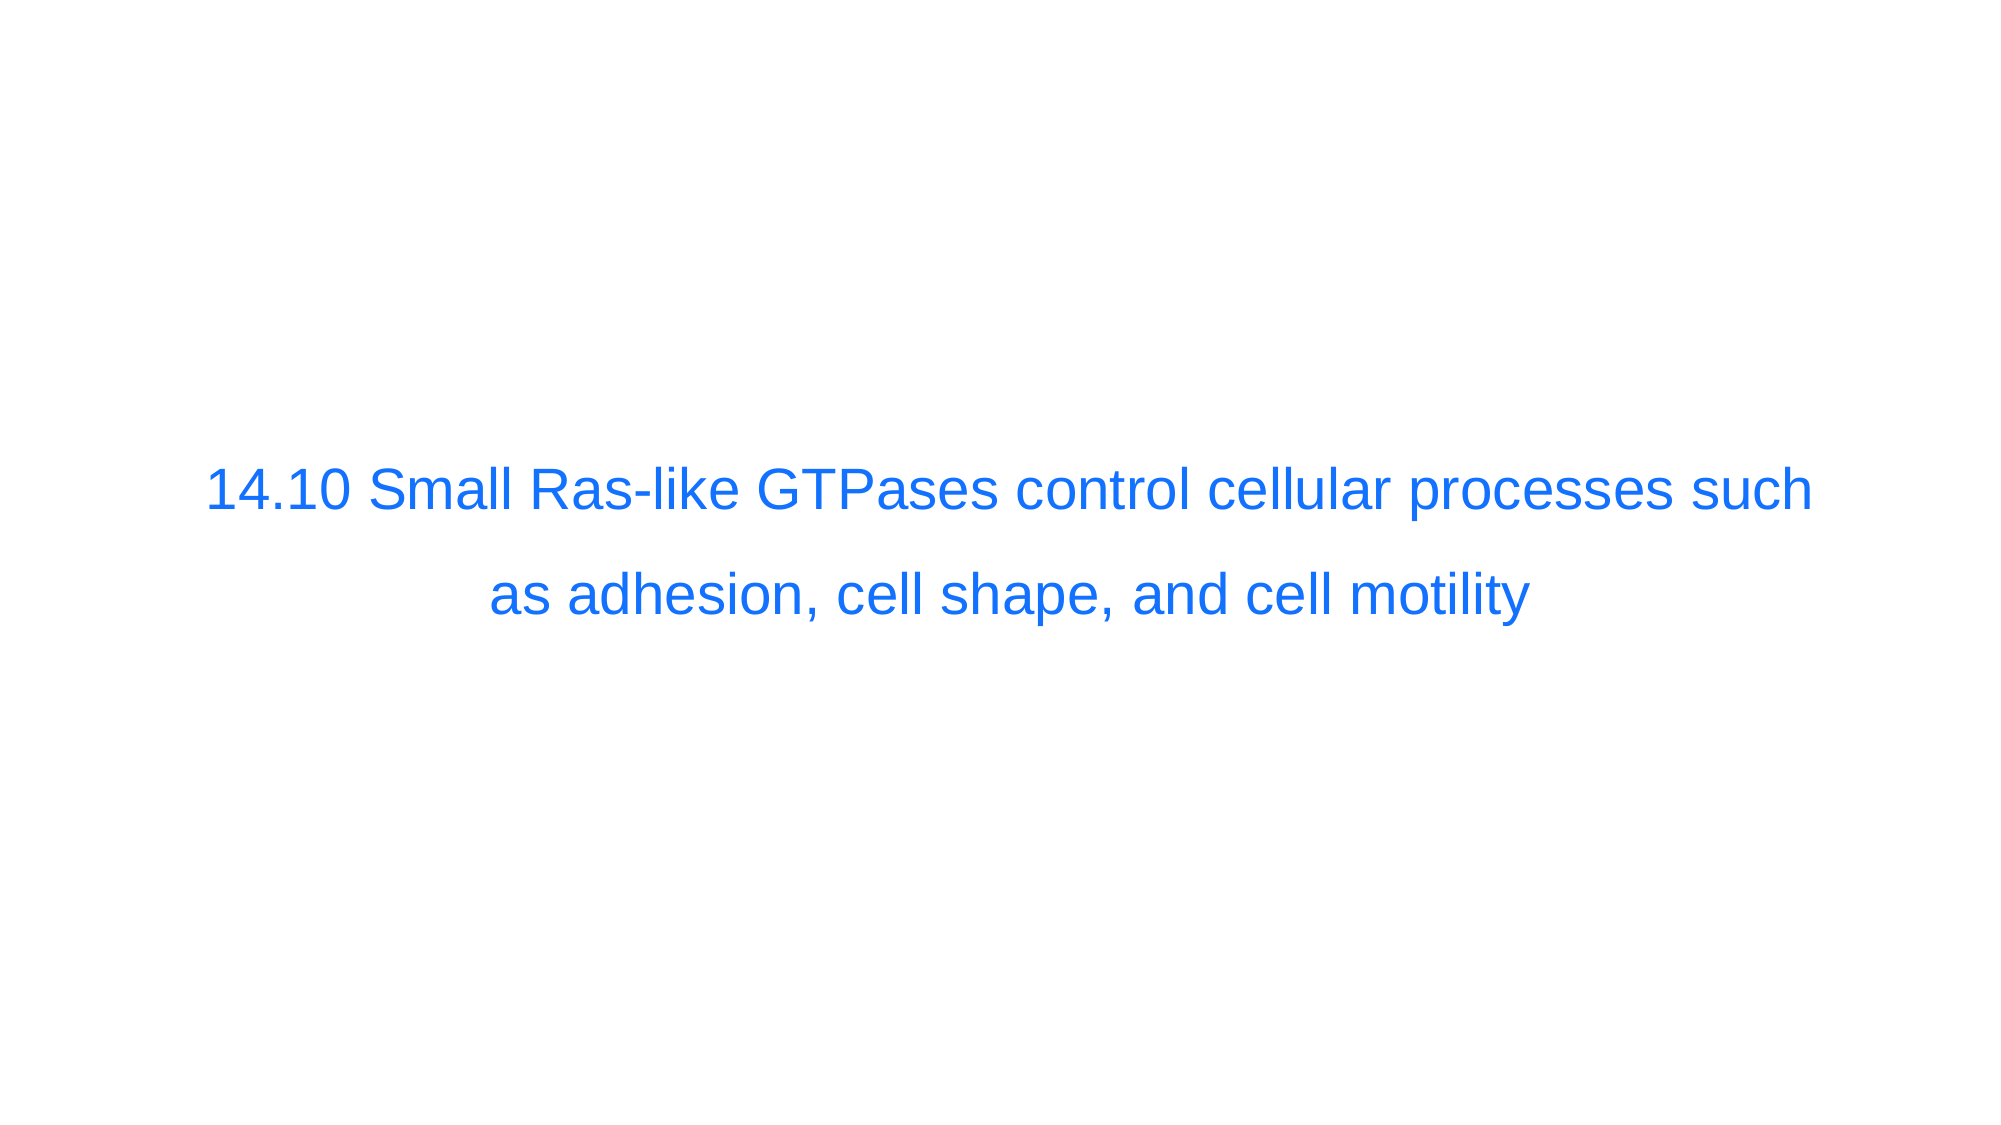

14.10 Small Ras-like GTPases control cellular processes such as adhesion, cell shape, and cell motility